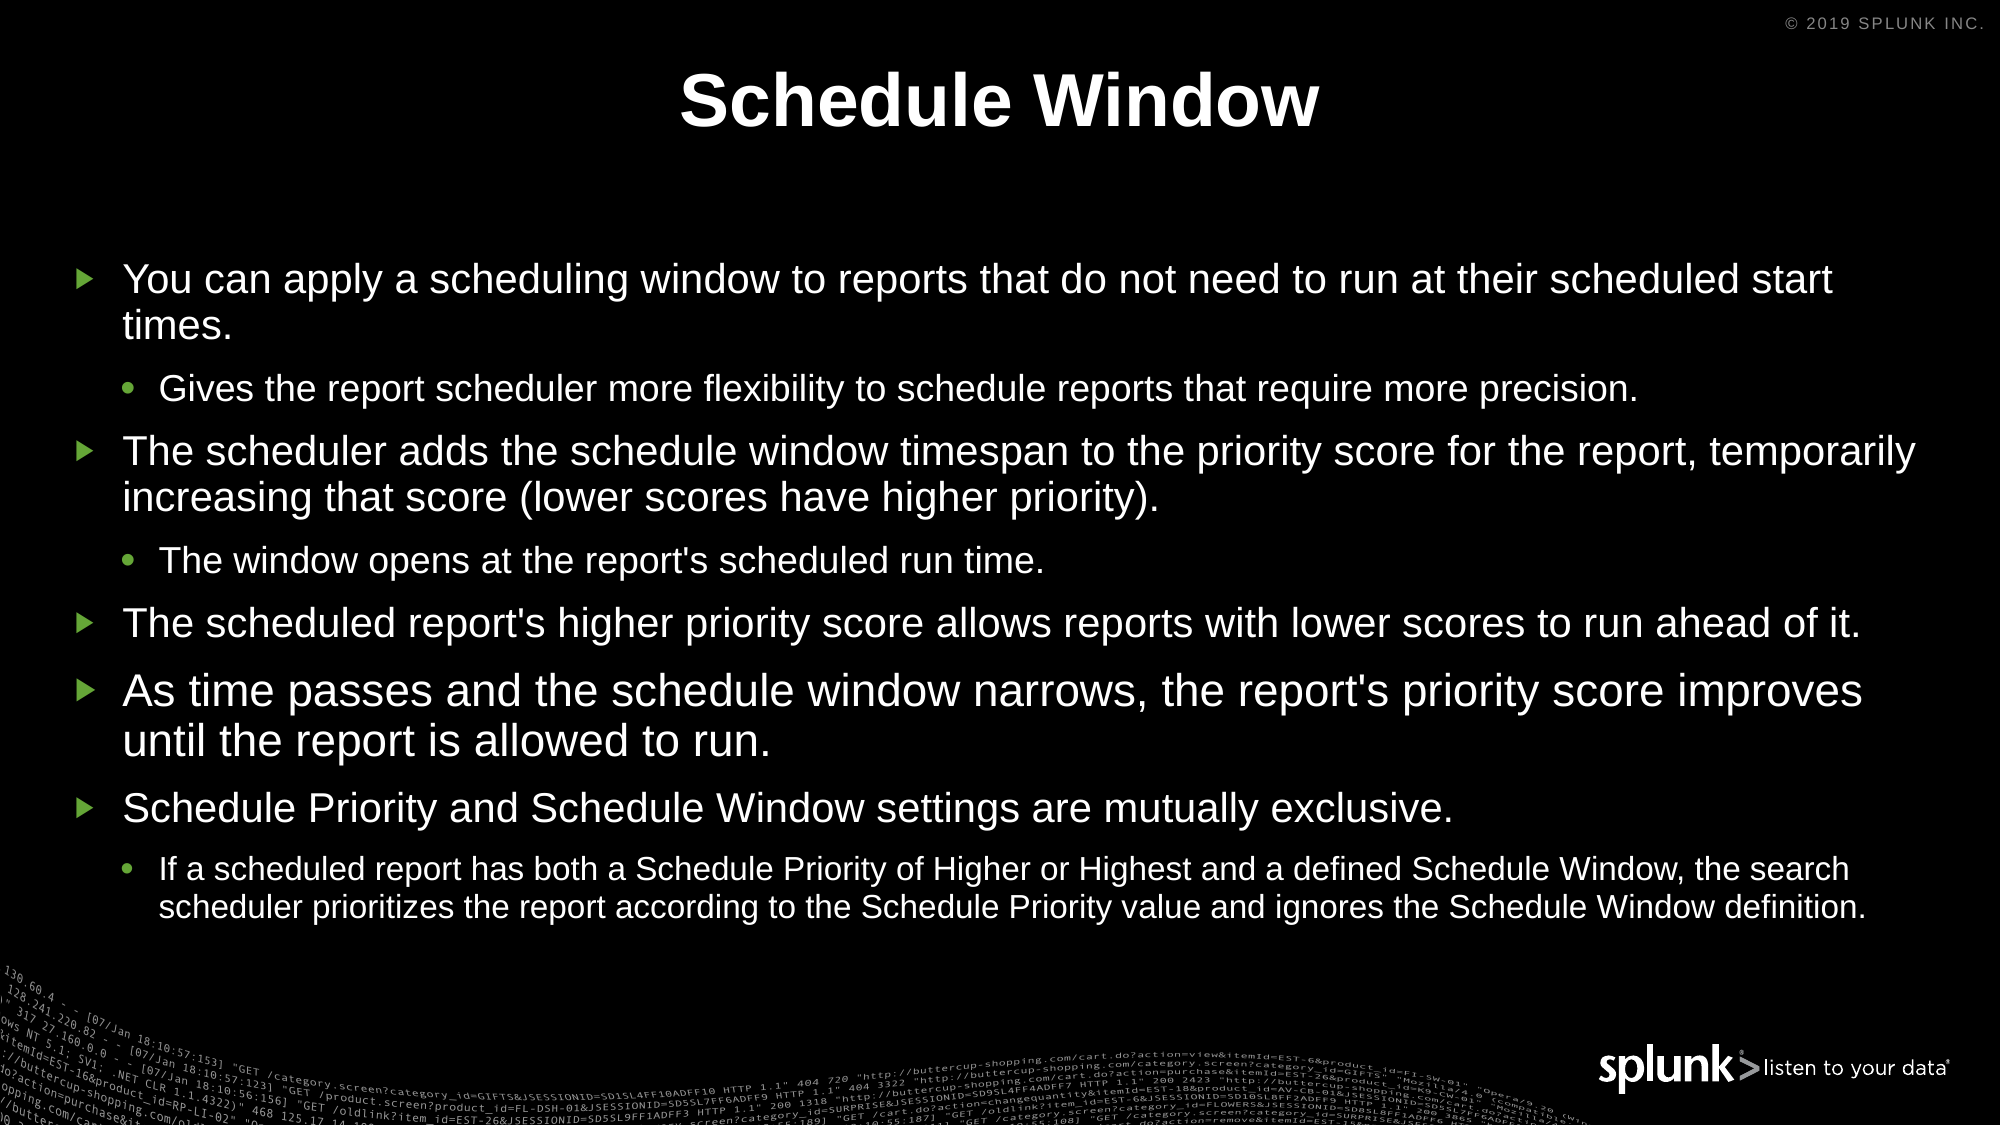

# Schedule Window

You can apply a scheduling window to reports that do not need to run at their scheduled start times.
Gives the report scheduler more flexibility to schedule reports that require more precision.
The scheduler adds the schedule window timespan to the priority score for the report, temporarily increasing that score (lower scores have higher priority).
The window opens at the report's scheduled run time.
The scheduled report's higher priority score allows reports with lower scores to run ahead of it.
As time passes and the schedule window narrows, the report's priority score improves until the report is allowed to run.
Schedule Priority and Schedule Window settings are mutually exclusive.
If a scheduled report has both a Schedule Priority of Higher or Highest and a defined Schedule Window, the search scheduler prioritizes the report according to the Schedule Priority value and ignores the Schedule Window definition.